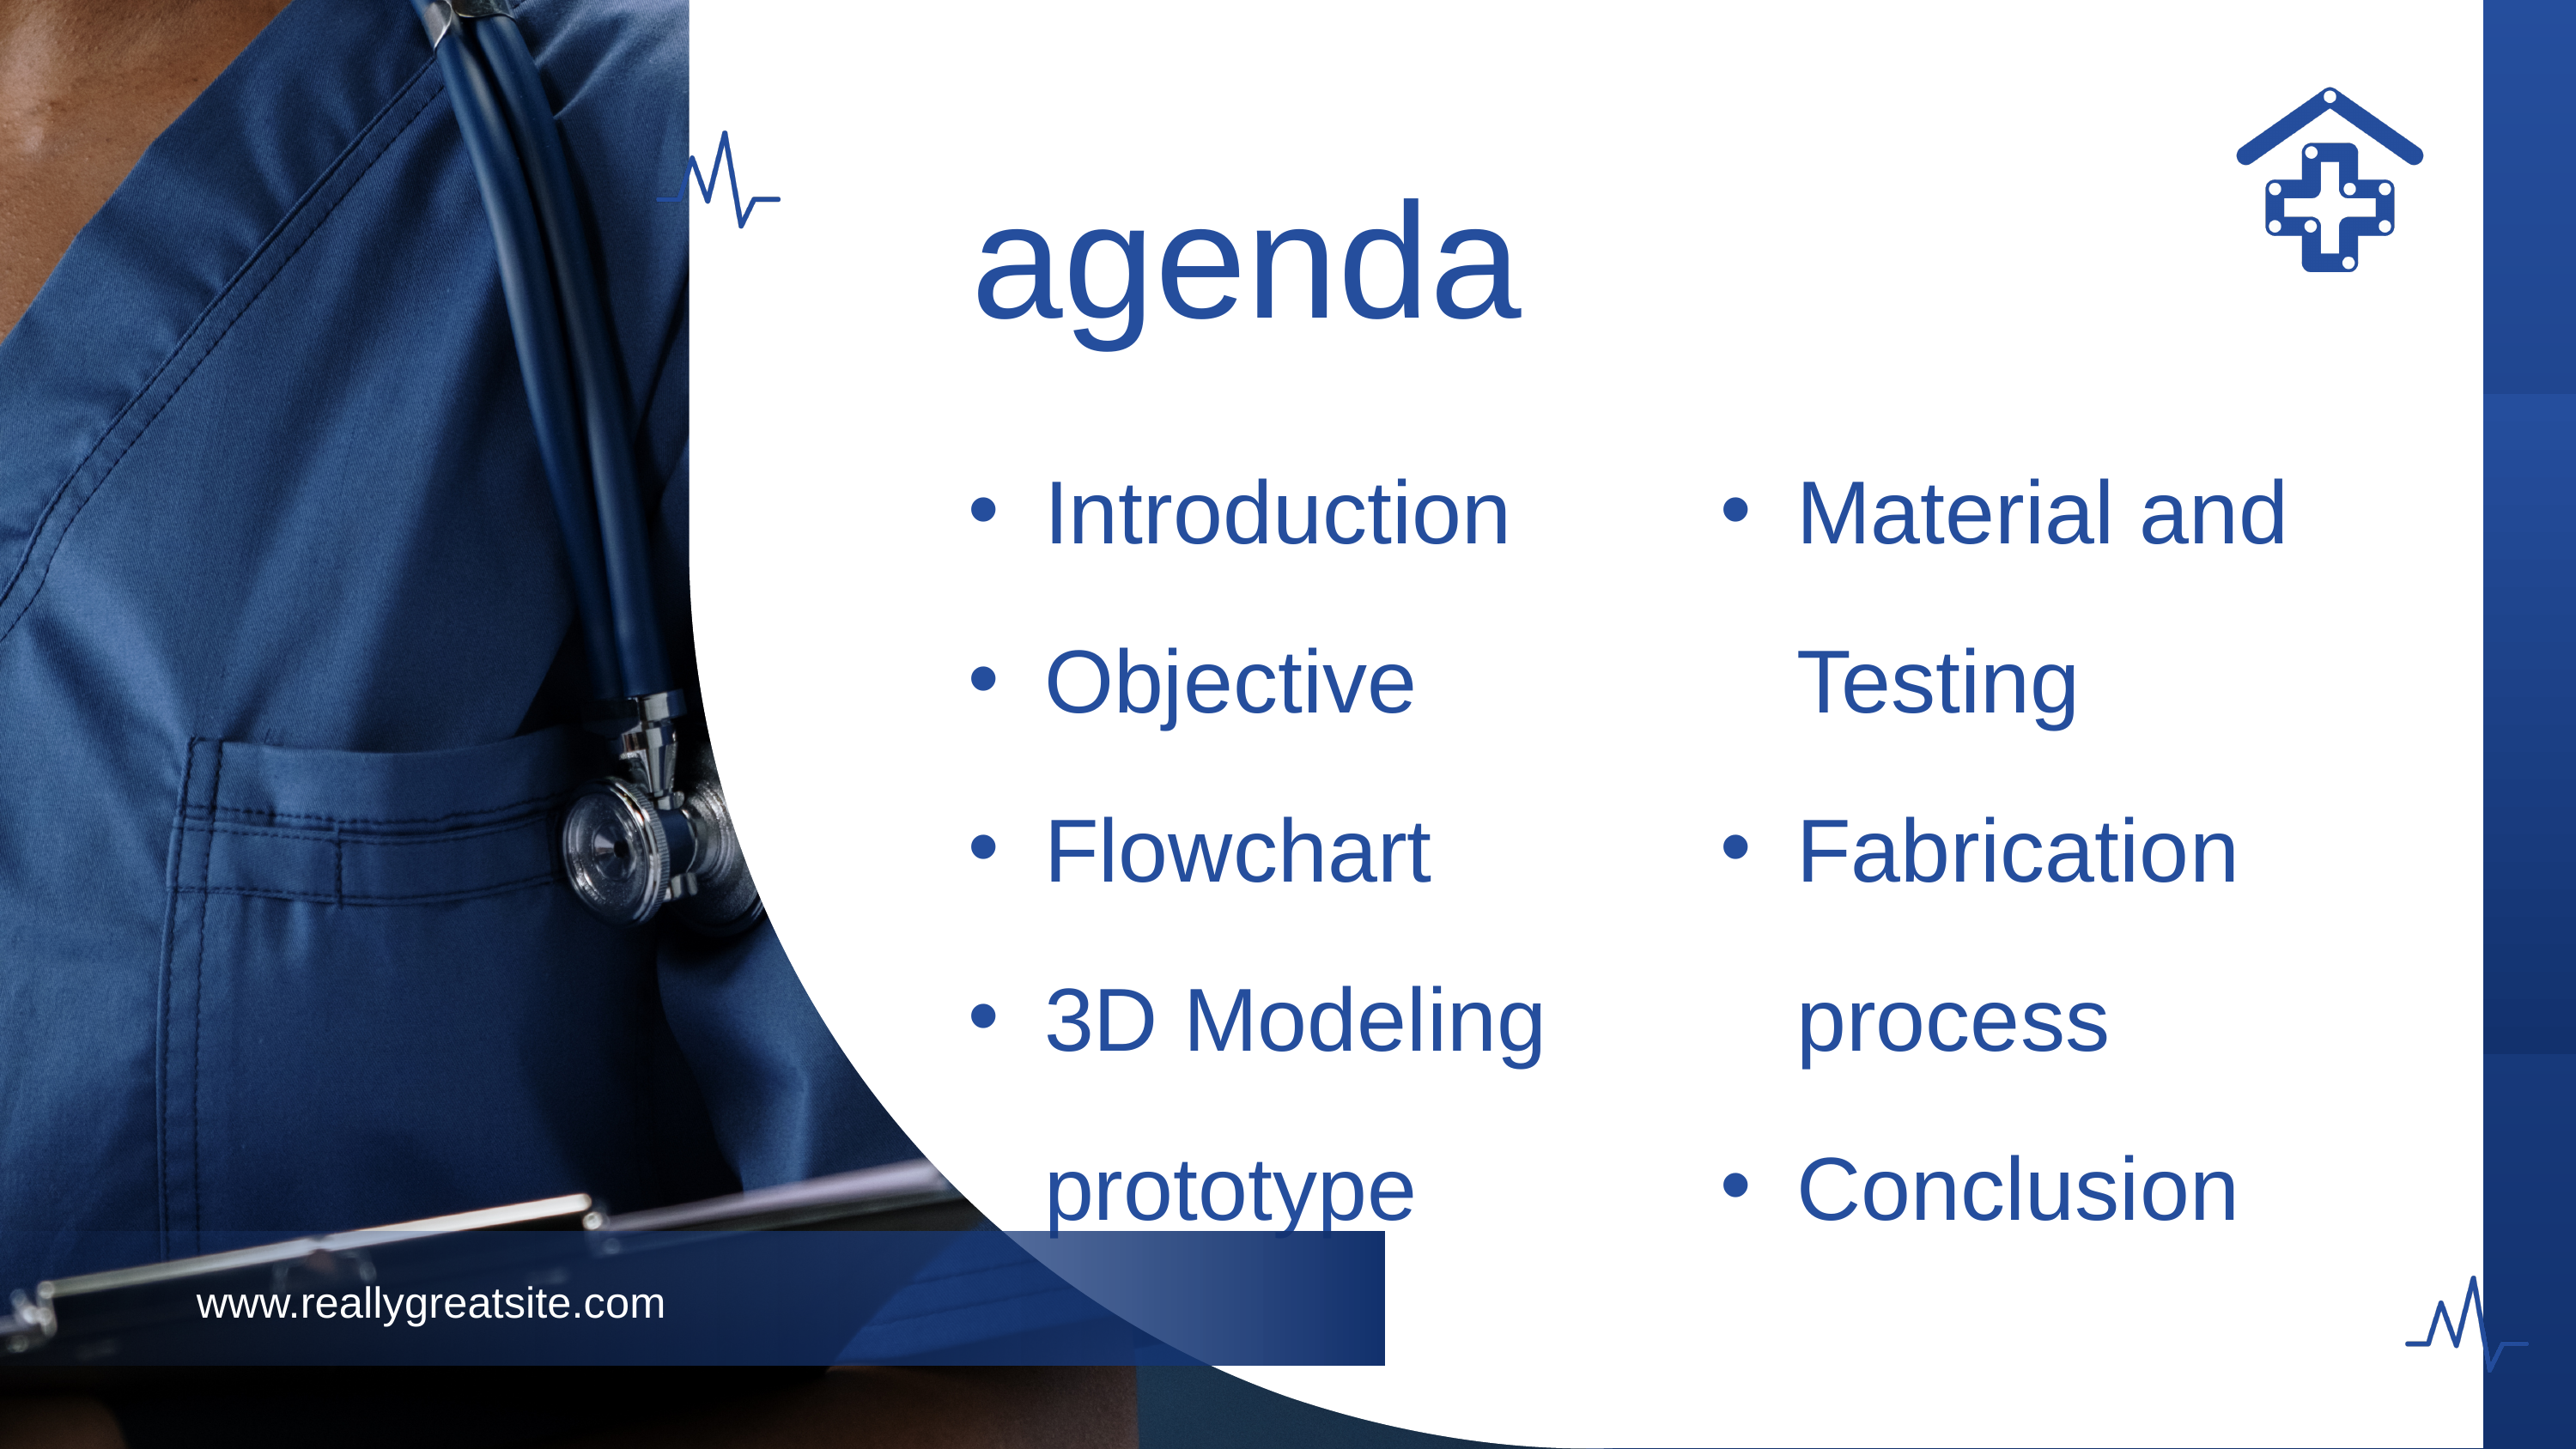

agenda

Introduction
Objective
Flowchart
3D Modeling prototype
Material and Testing
Fabrication process
Conclusion

www.reallygreatsite.com